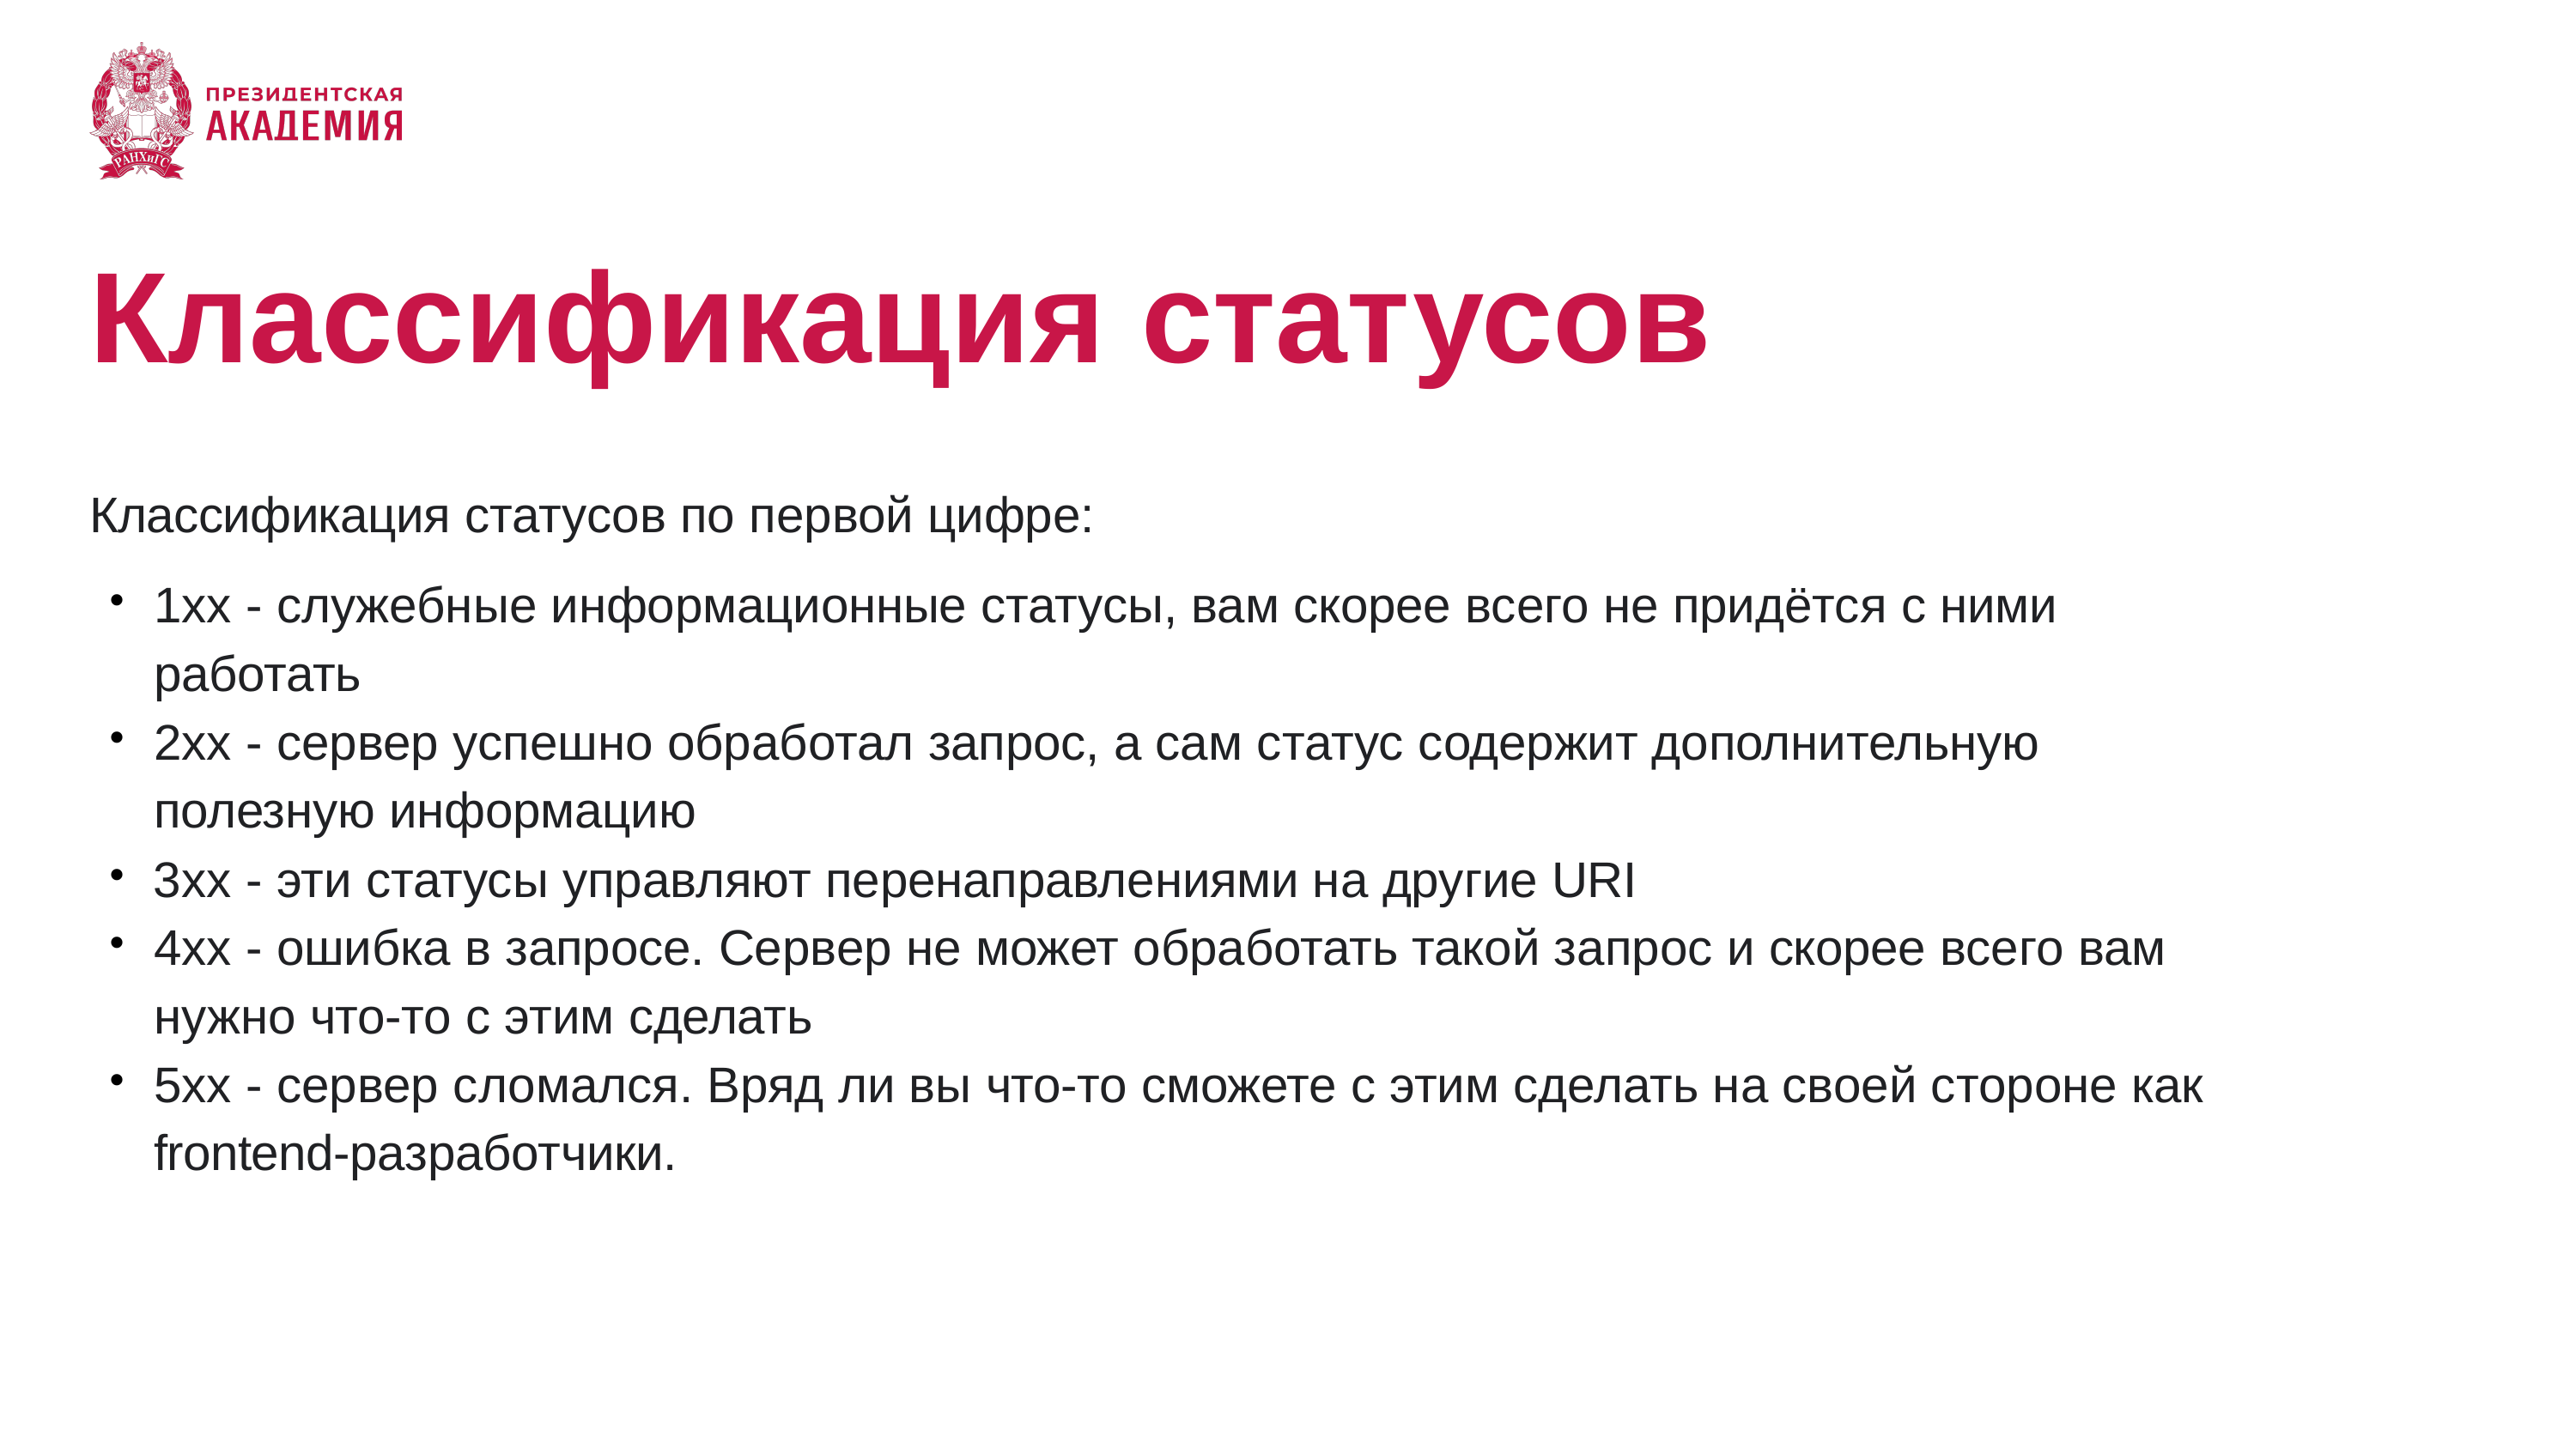

# Классификация статусов
Классификация статусов по первой цифре:
1xx - служебные информационные статусы, вам скорее всего не придётся с ними работать
2xx - сервер успешно обработал запрос, а сам статус содержит дополнительную полезную информацию
3xx - эти статусы управляют перенаправлениями на другие URI
4xx - ошибка в запросе. Сервер не может обработать такой запрос и скорее всего вам нужно что-то с этим сделать
5xx - сервер сломался. Вряд ли вы что-то сможете с этим сделать на своей стороне как frontend-разработчики.